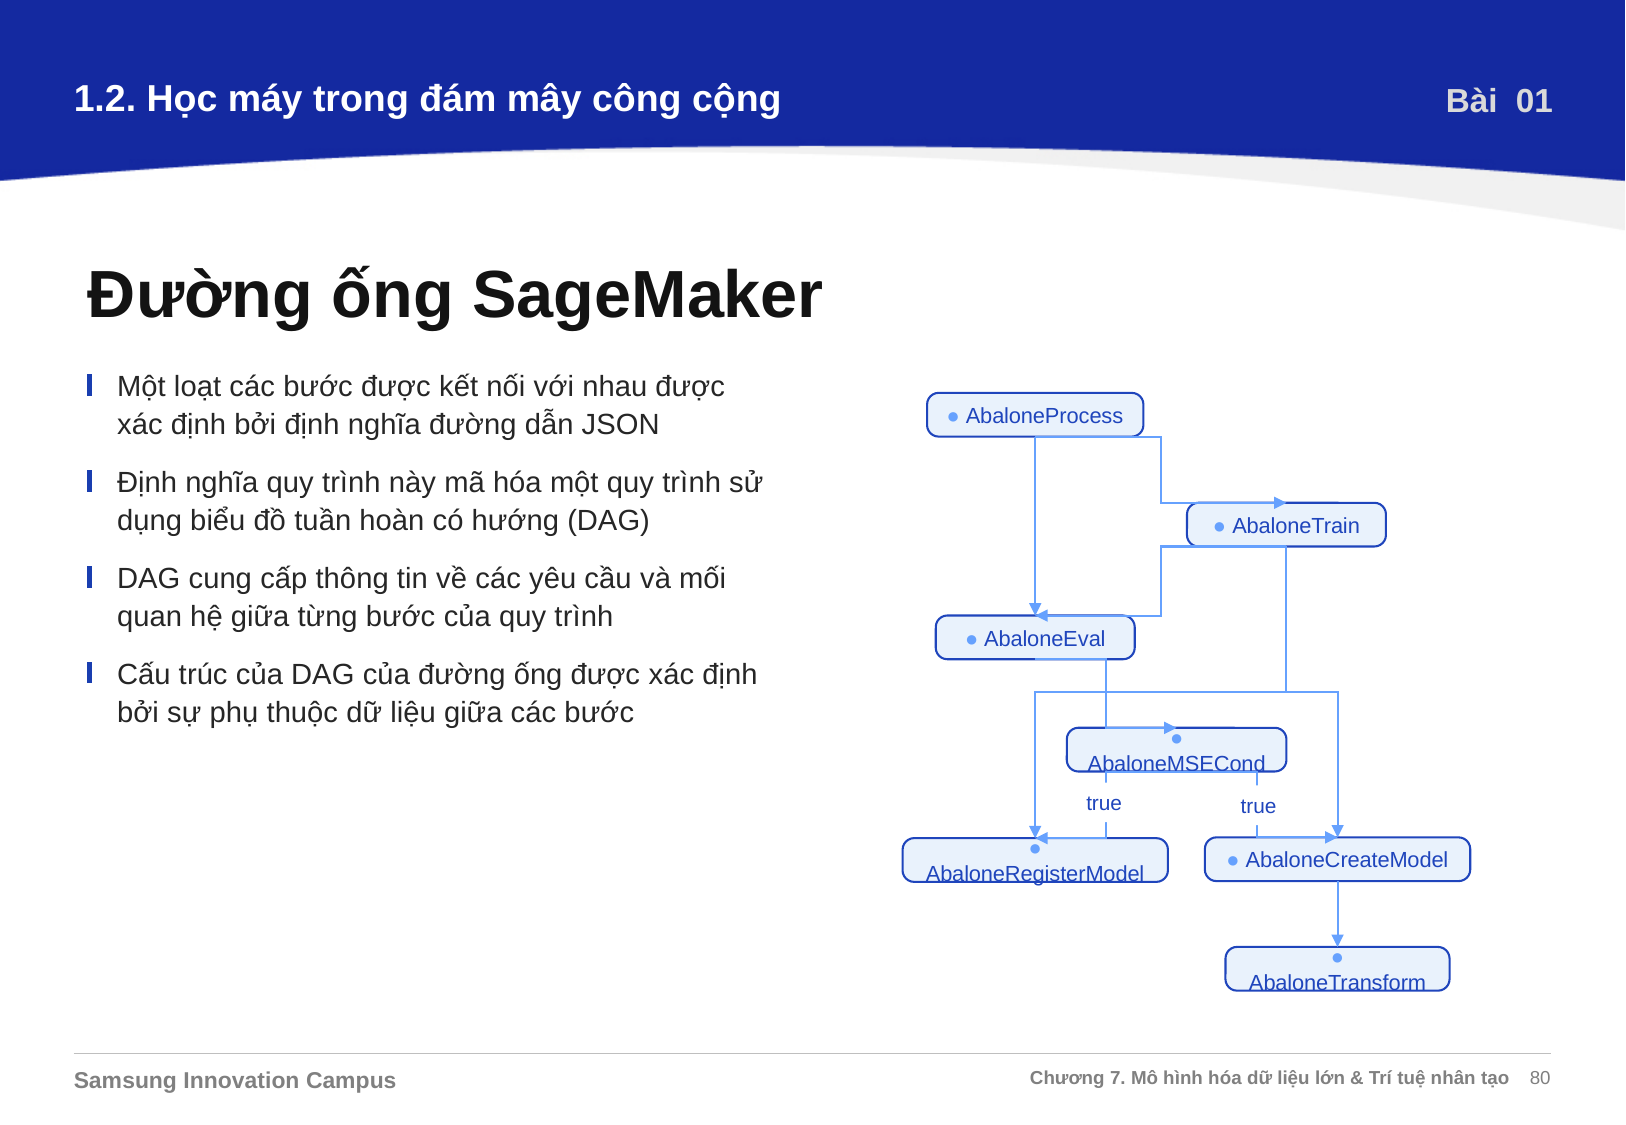

1.2. Học máy trong đám mây công cộng
Bài  01
Đường ống SageMaker
Một loạt các bước được kết nối với nhau được xác định bởi định nghĩa đường dẫn JSON
Định nghĩa quy trình này mã hóa một quy trình sử dụng biểu đồ tuần hoàn có hướng (DAG)
DAG cung cấp thông tin về các yêu cầu và mối quan hệ giữa từng bước của quy trình
Cấu trúc của DAG của đường ống được xác định bởi sự phụ thuộc dữ liệu giữa các bước
● AbaloneProcess
● AbaloneTrain
● AbaloneEval
● AbaloneMSECond
true
true
● AbaloneCreateModel
● AbaloneRegisterModel
● AbaloneTransform